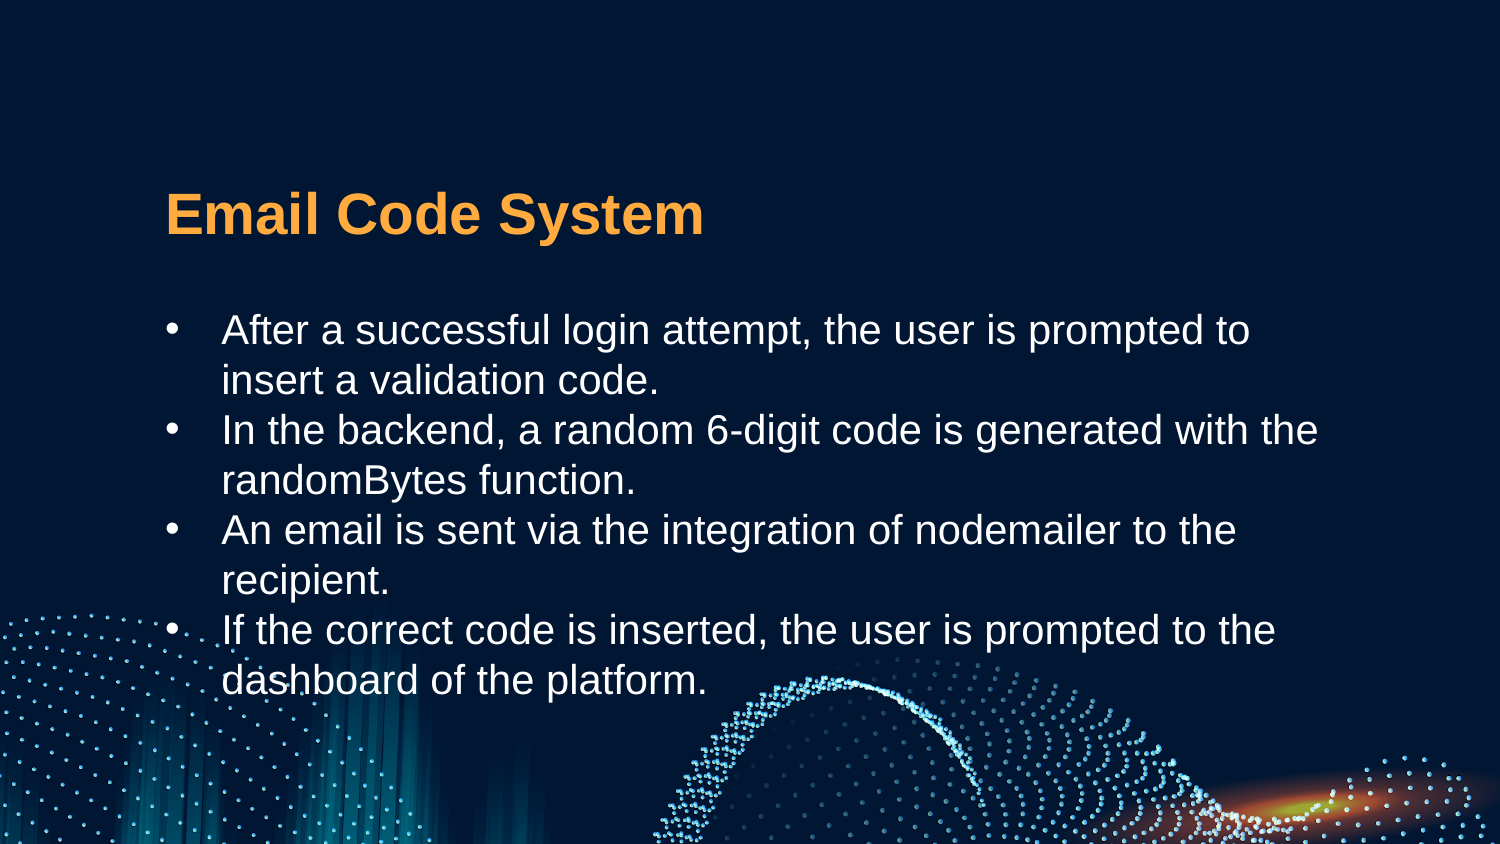

Secure Sessions with JWT
Email Code System
Password Hashing
Passwords are hashed with MD5.
Hashes are stored securely for each user in the database.
No need for any decryption which can lead to passwords being compromised, as MD5 is a one-way hashing algorithm.
For the login system, the password is being rehashed and compared to the database stored variant.
After a successful login attempt, the user is prompted to insert a validation code.
In the backend, a random 6-digit code is generated with the randomBytes function.
An email is sent via the integration of nodemailer to the recipient.
If the correct code is inserted, the user is prompted to the dashboard of the platform.
After a successful login, a JWT is signed with a 256-bit secret key, and stored with user information in the payload.
Every private endpoint in the RESTful Express API is secured with an authorization header.
User information for filtering database queries is obtained through the validation of the JWT using Express middleware.